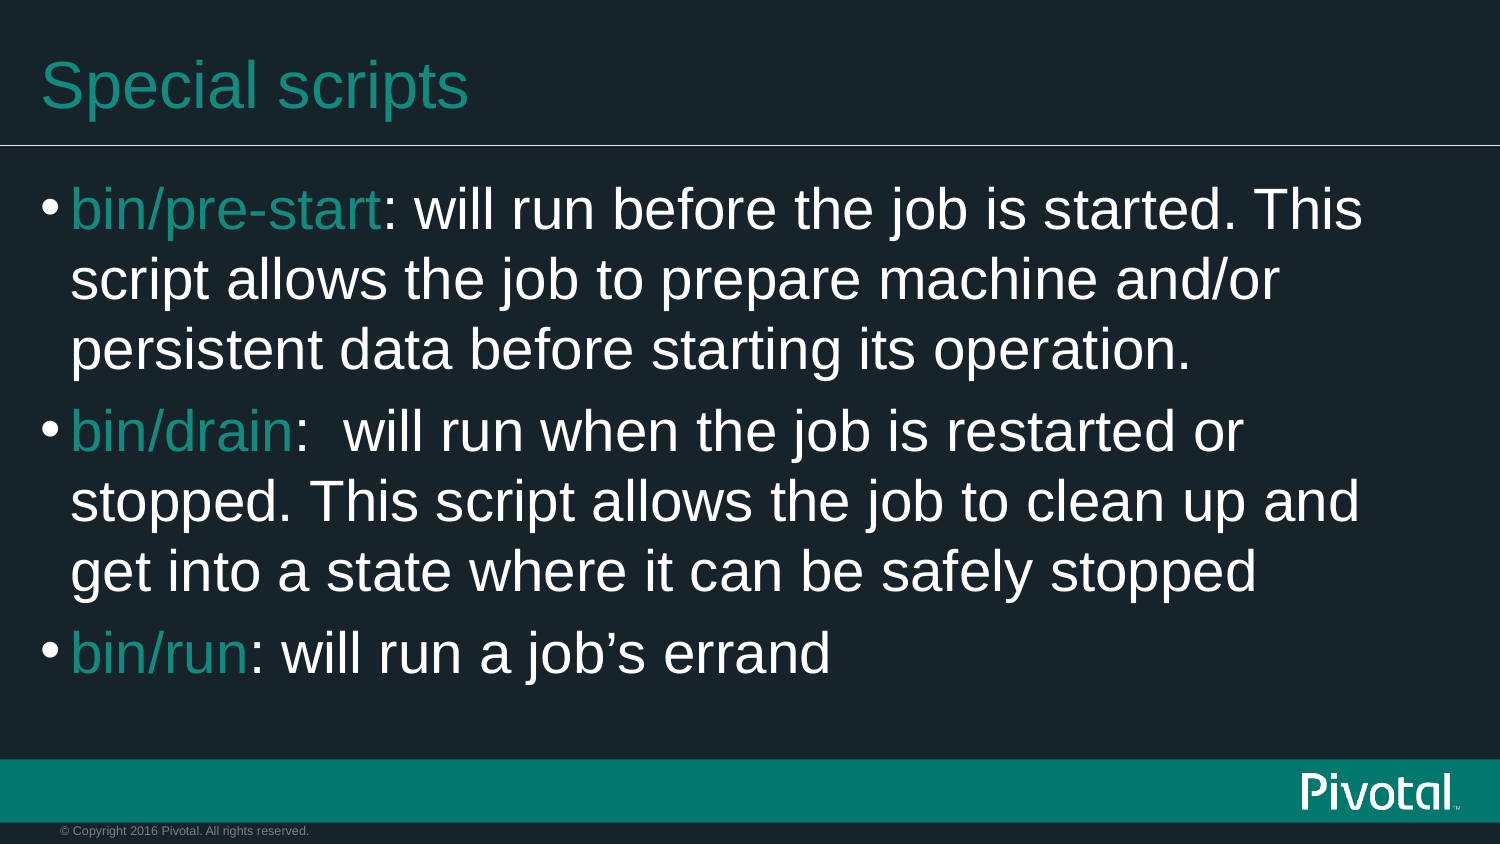

# Special scripts
bin/pre-start: will run before the job is started. This script allows the job to prepare machine and/or persistent data before starting its operation.
bin/drain:  will run when the job is restarted or stopped. This script allows the job to clean up and get into a state where it can be safely stopped
bin/run: will run a job’s errand